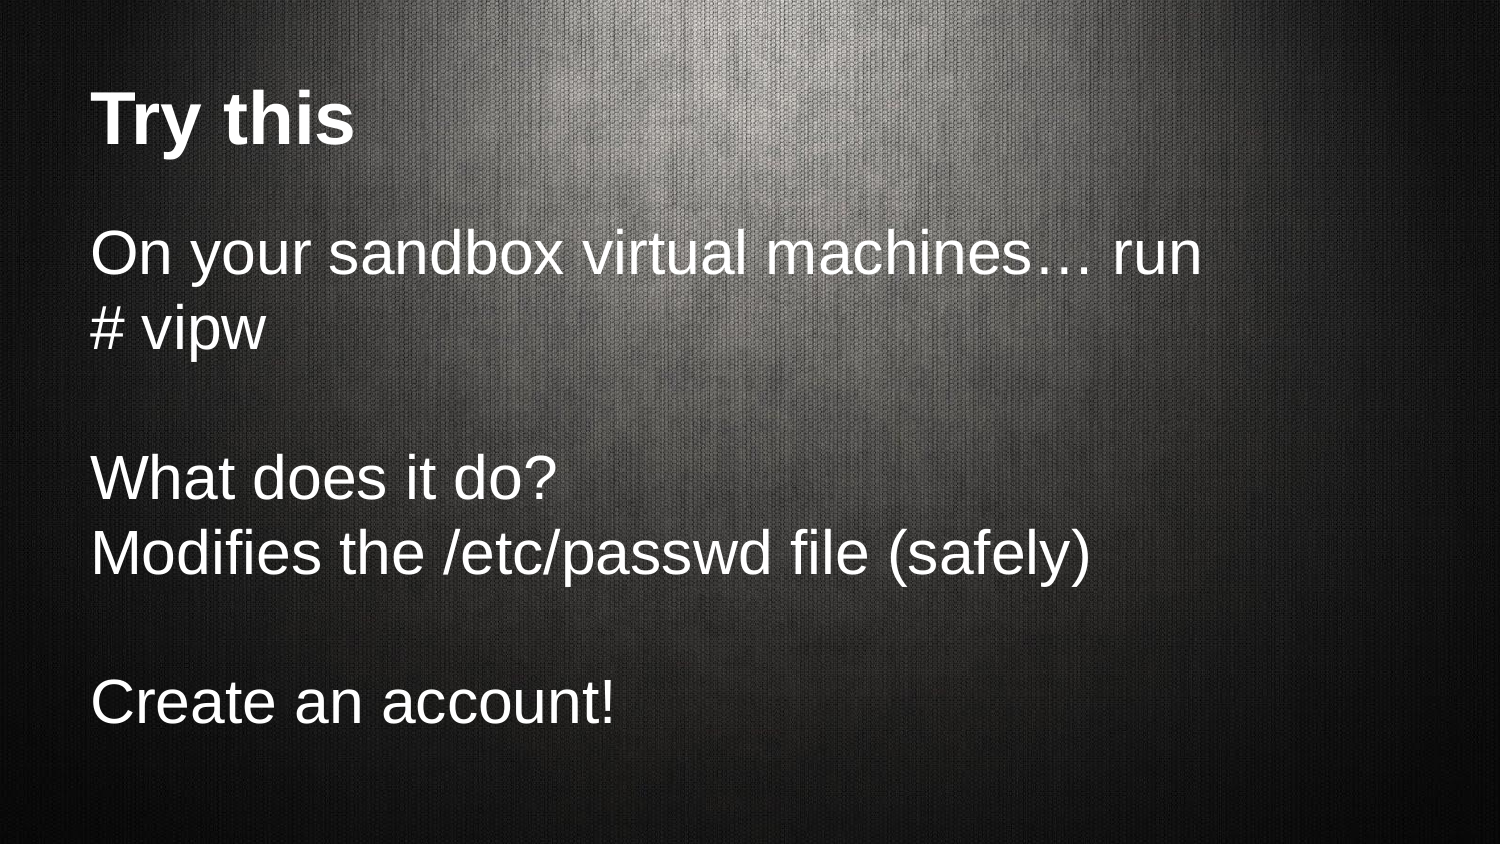

# Try this
On your sandbox virtual machines… run
# vipw What does it do?
Modifies the /etc/passwd file (safely)

Create an account!